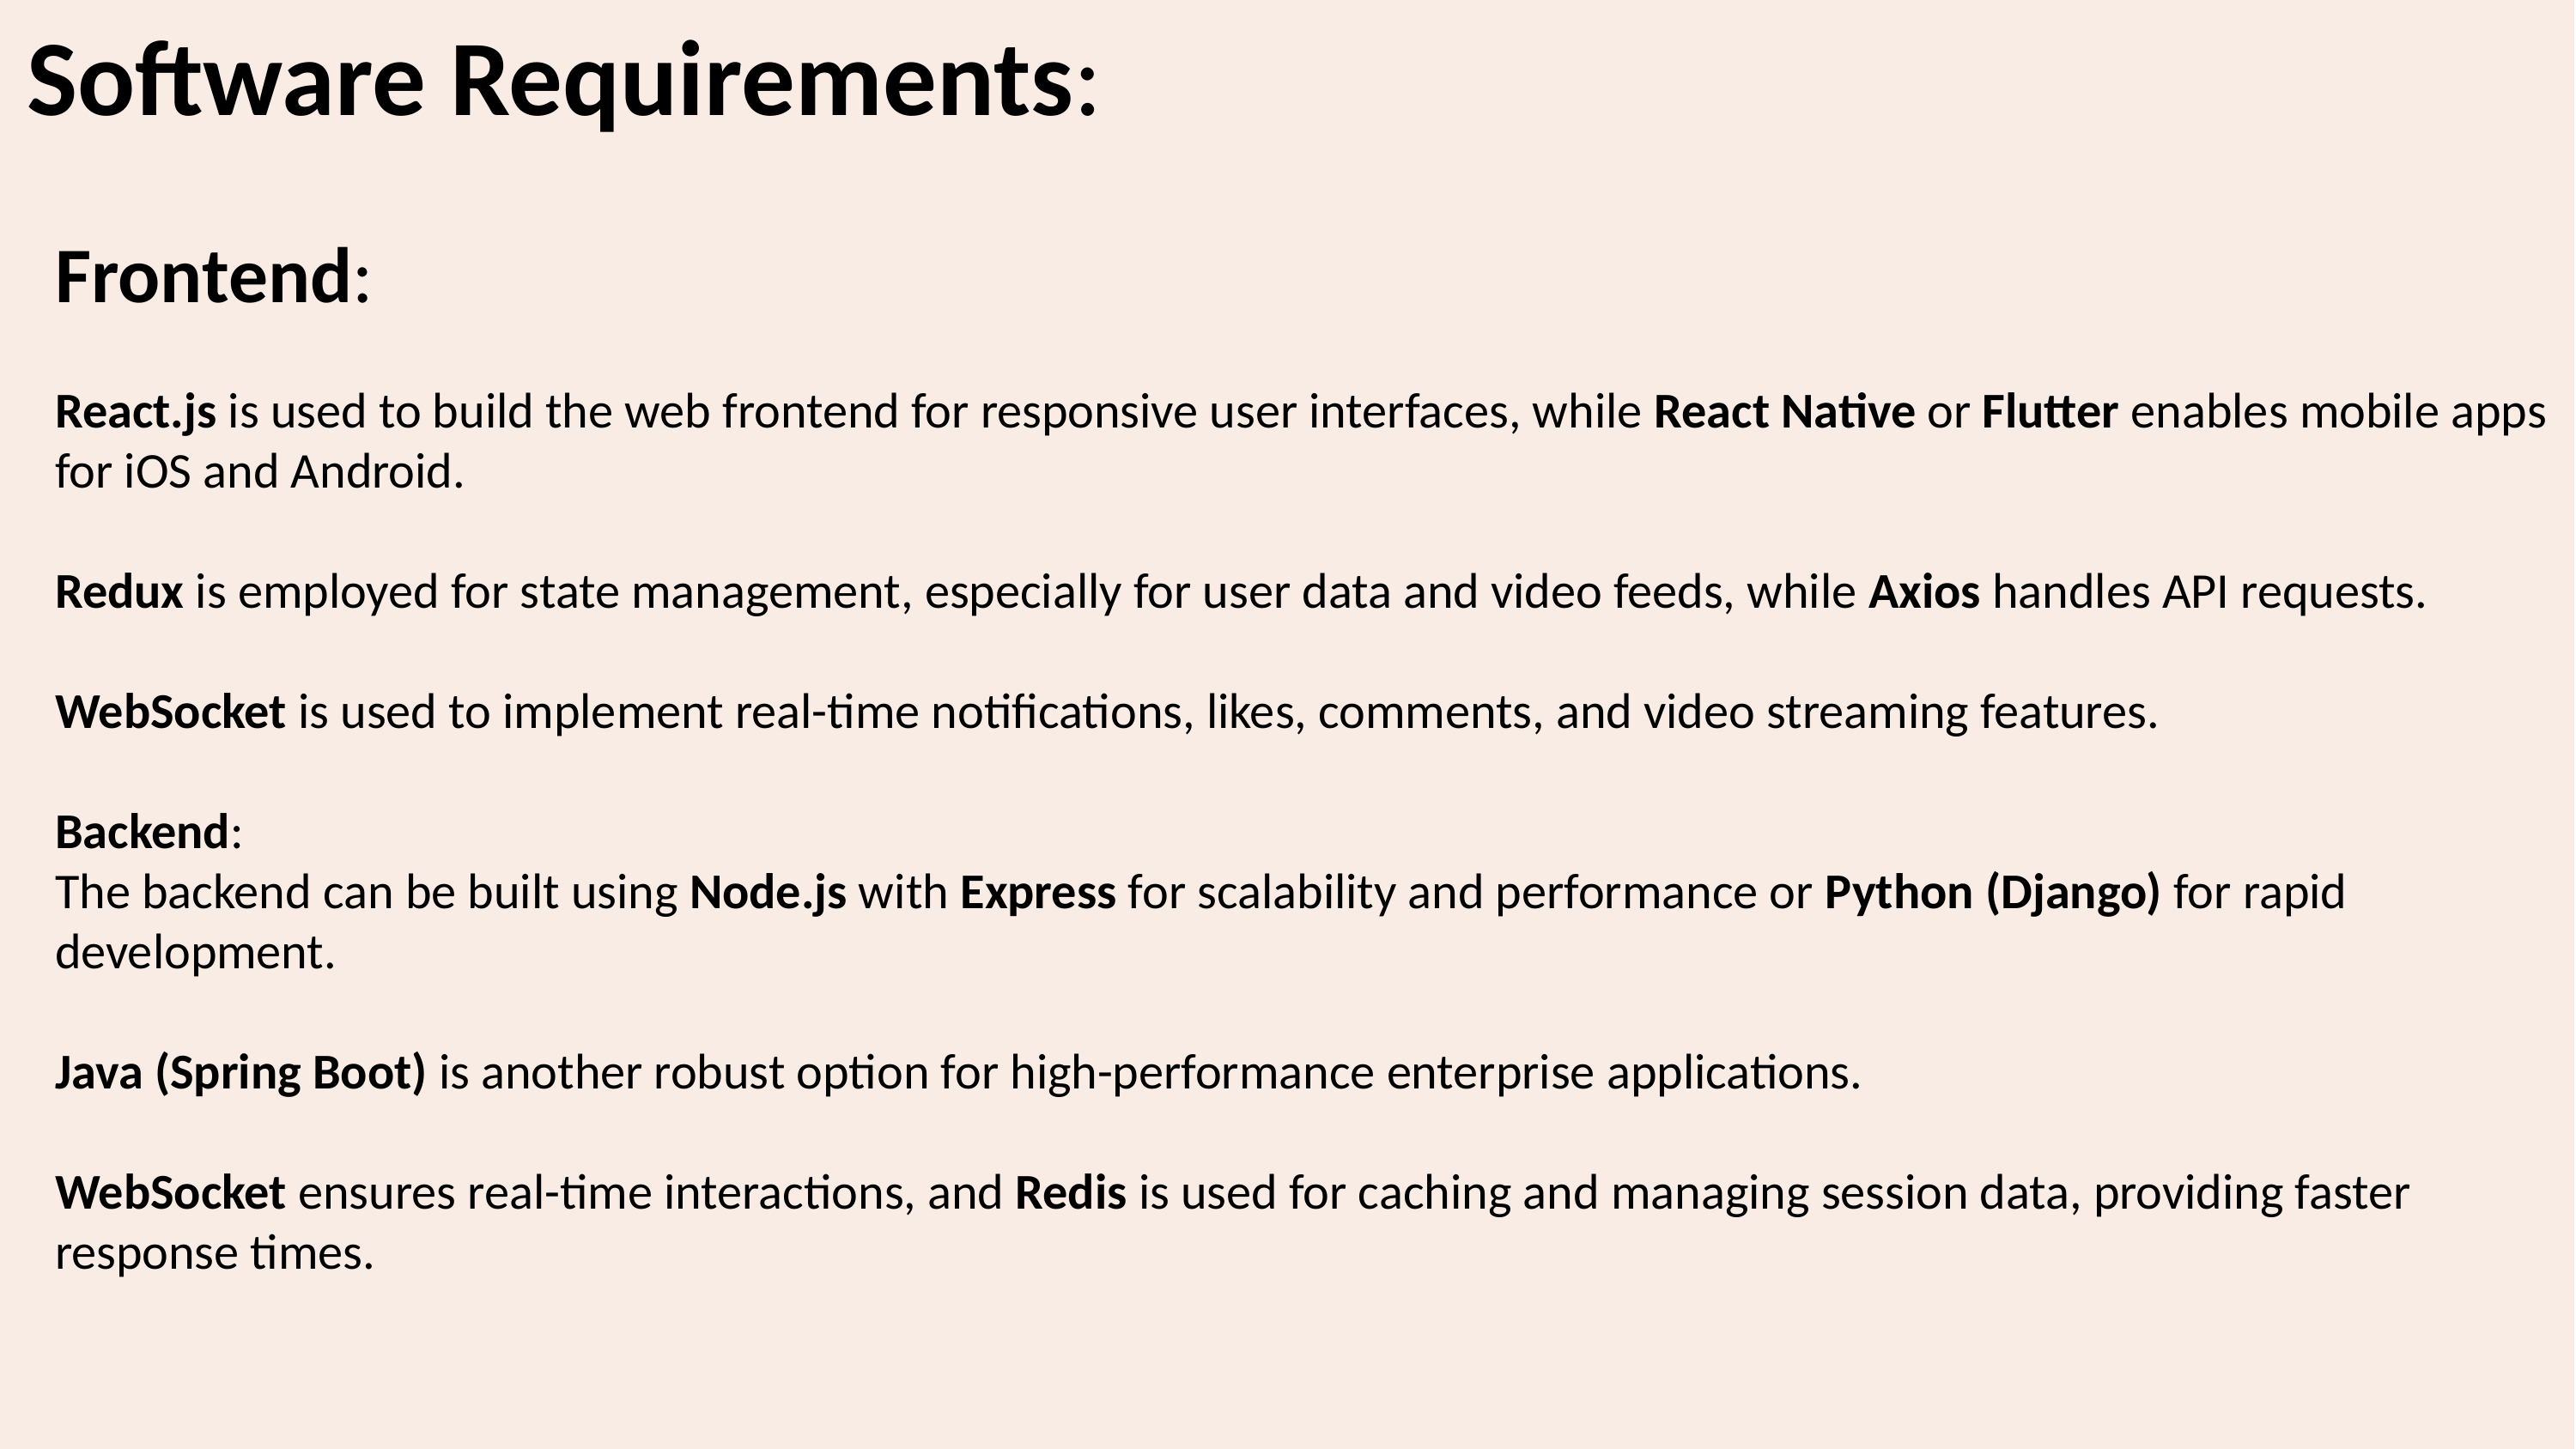

Software Requirements:
Frontend:
React.js is used to build the web frontend for responsive user interfaces, while React Native or Flutter enables mobile apps for iOS and Android.
Redux is employed for state management, especially for user data and video feeds, while Axios handles API requests.
WebSocket is used to implement real-time notifications, likes, comments, and video streaming features.

Backend:
The backend can be built using Node.js with Express for scalability and performance or Python (Django) for rapid development.
Java (Spring Boot) is another robust option for high-performance enterprise applications.
WebSocket ensures real-time interactions, and Redis is used for caching and managing session data, providing faster response times.